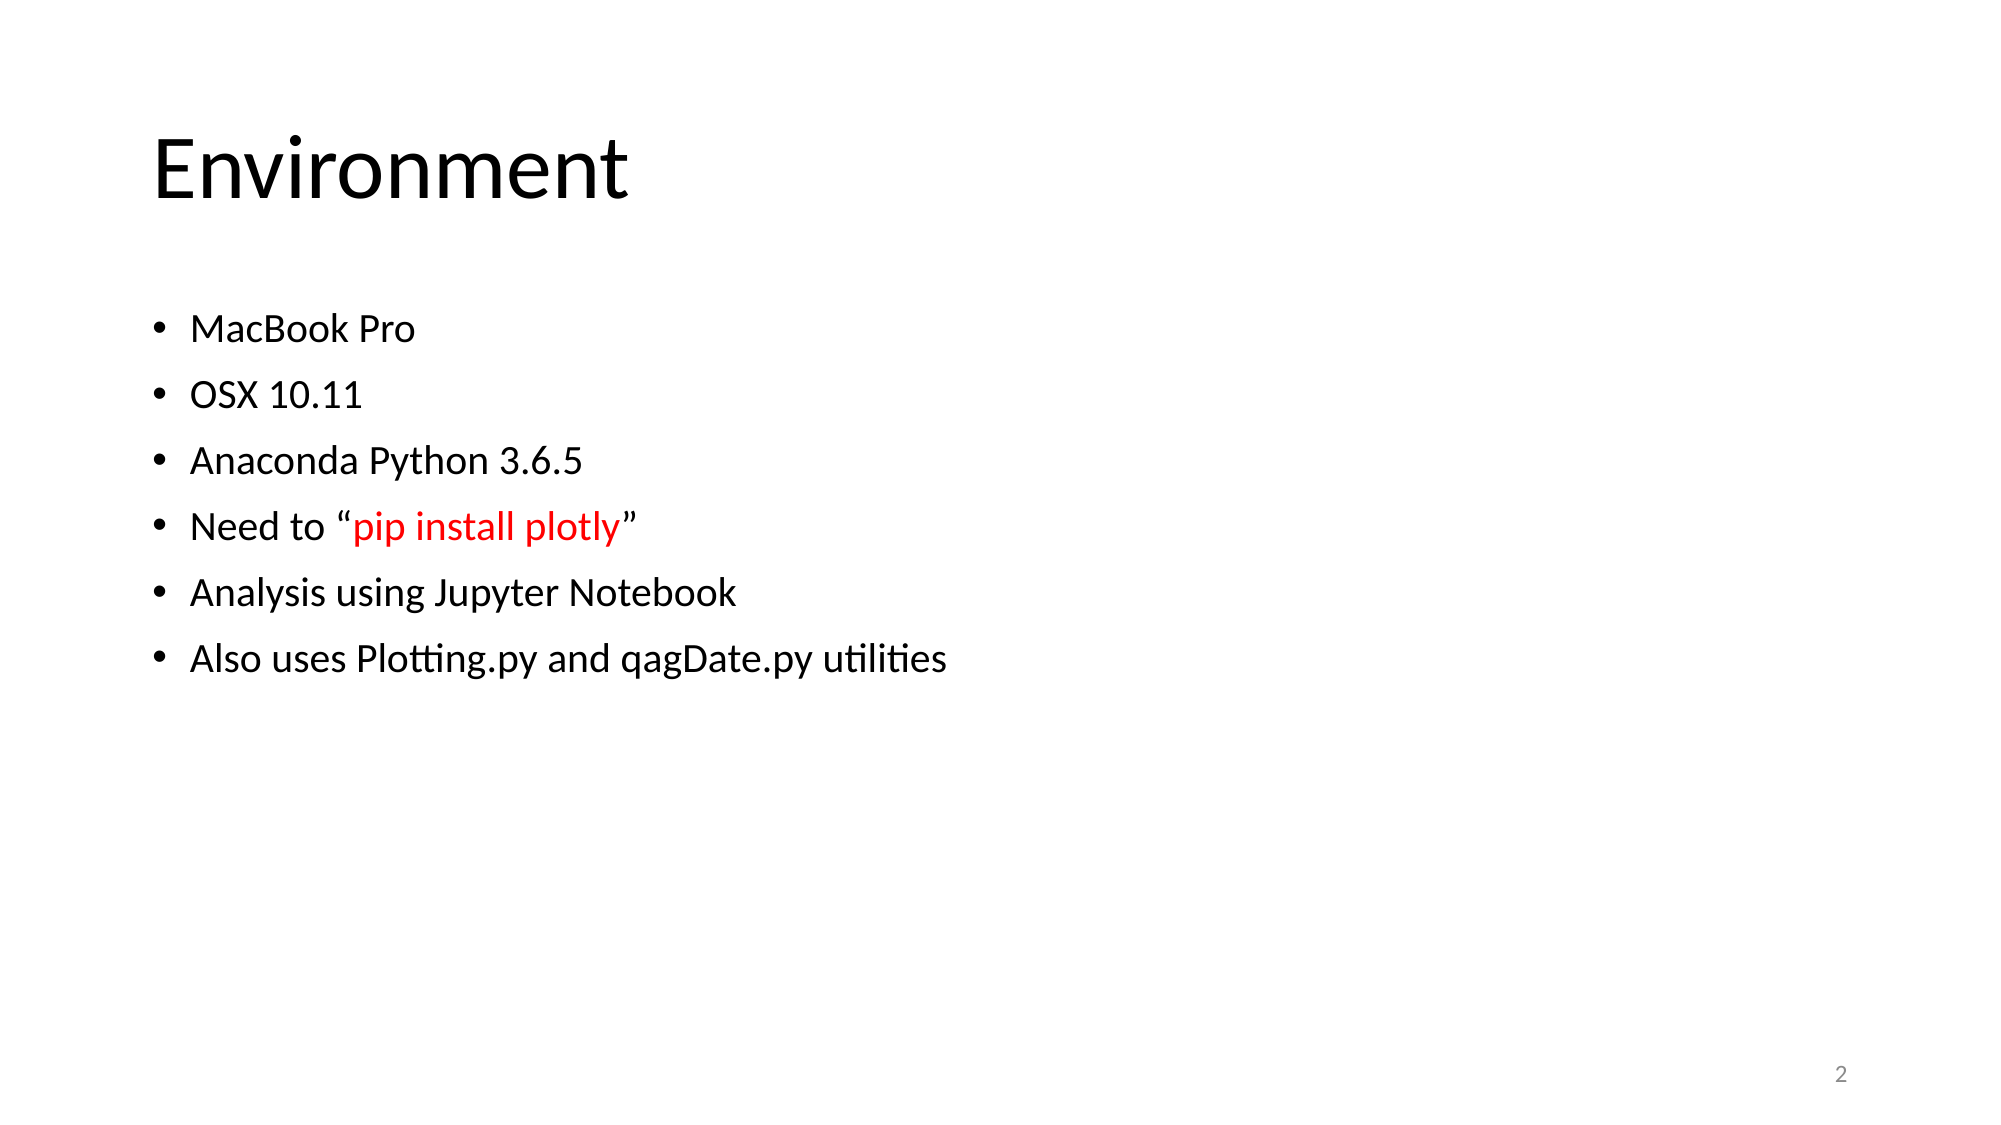

# Environment
MacBook Pro
OSX 10.11
Anaconda Python 3.6.5
Need to “pip install plotly”
Analysis using Jupyter Notebook
Also uses Plotting.py and qagDate.py utilities
2